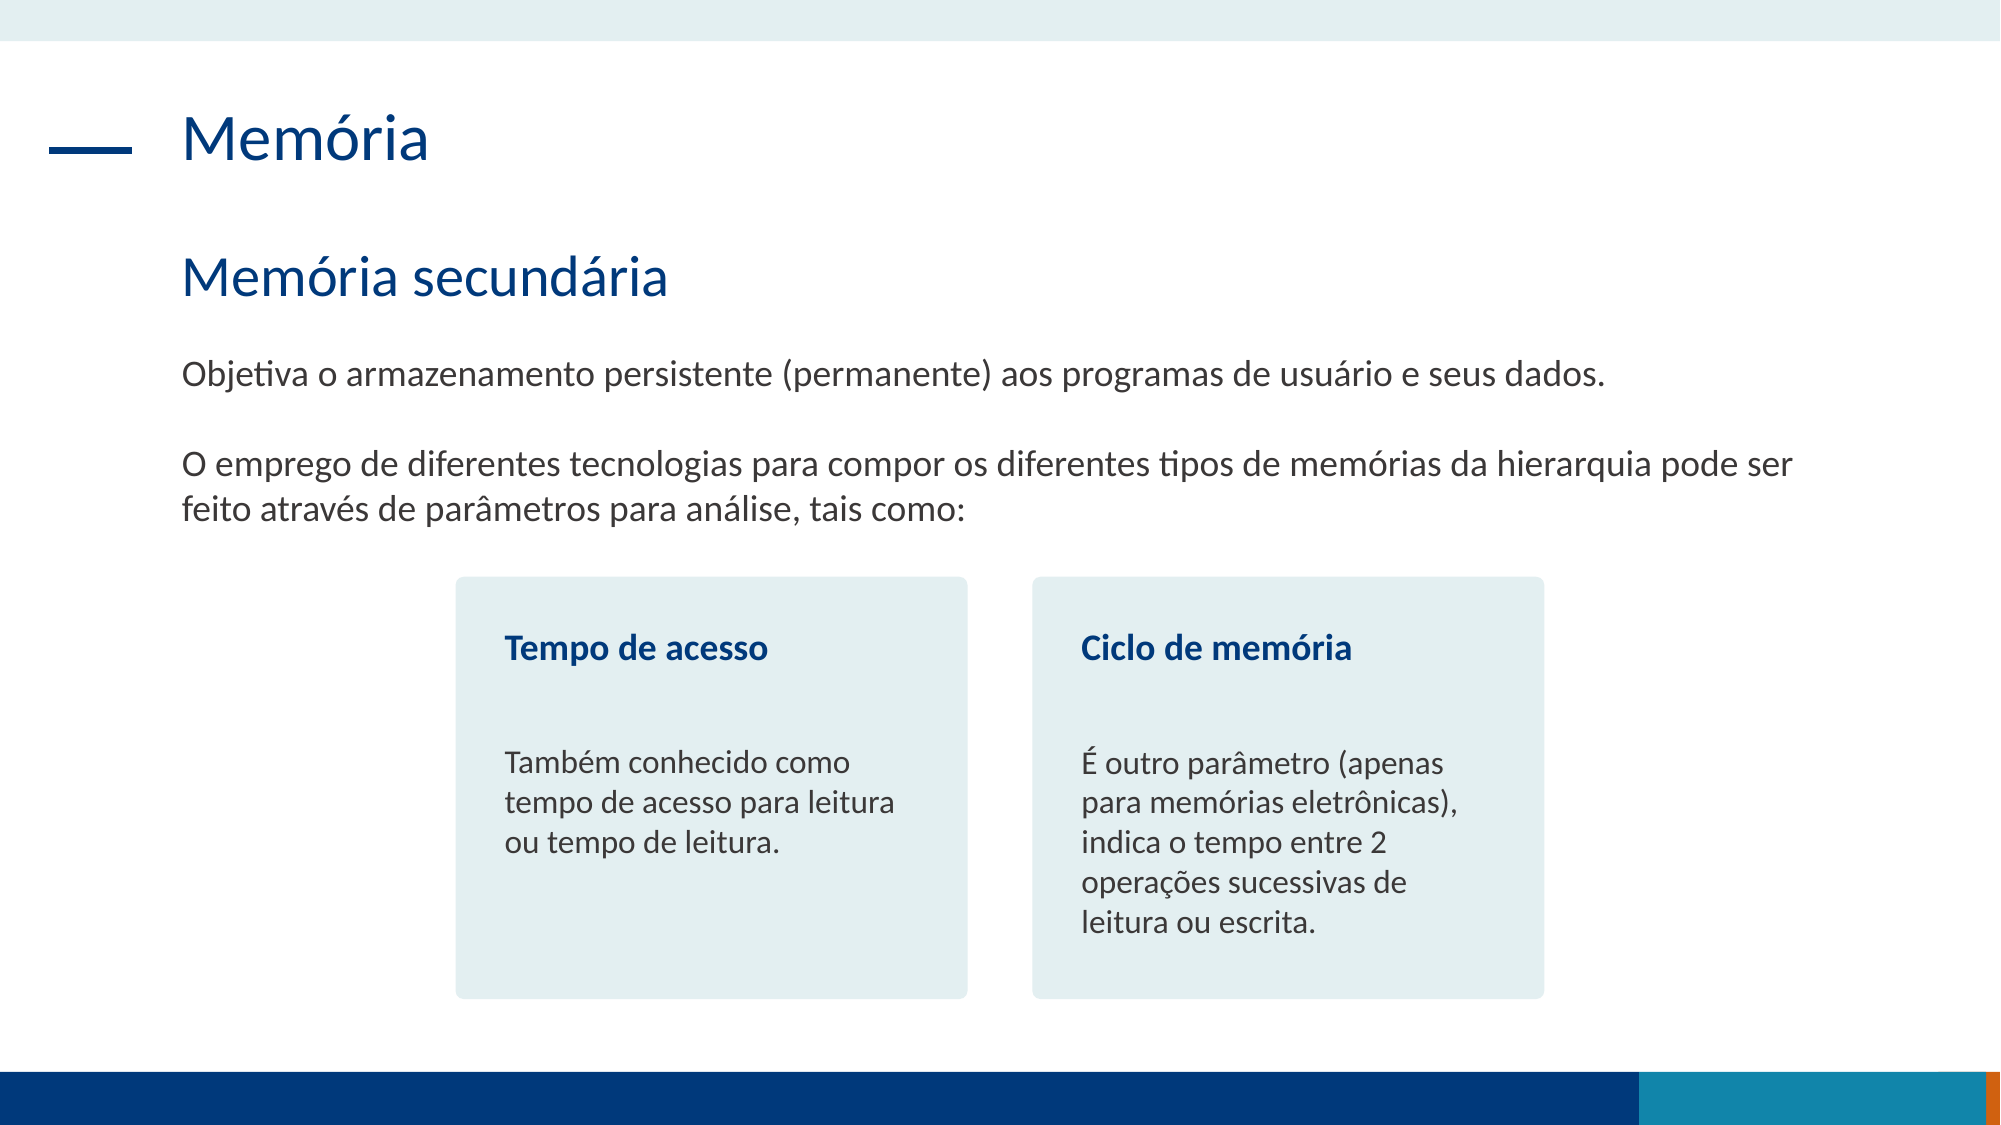

Memória
Memória secundária
Objetiva o armazenamento persistente (permanente) aos programas de usuário e seus dados.

O emprego de diferentes tecnologias para compor os diferentes tipos de memórias da hierarquia pode ser feito através de parâmetros para análise, tais como:

Tempo de acesso
Também conhecido como tempo de acesso para leitura ou tempo de leitura.

Ciclo de memória
É outro parâmetro (apenas para memórias eletrônicas), indica o tempo entre 2 operações sucessivas de leitura ou escrita.